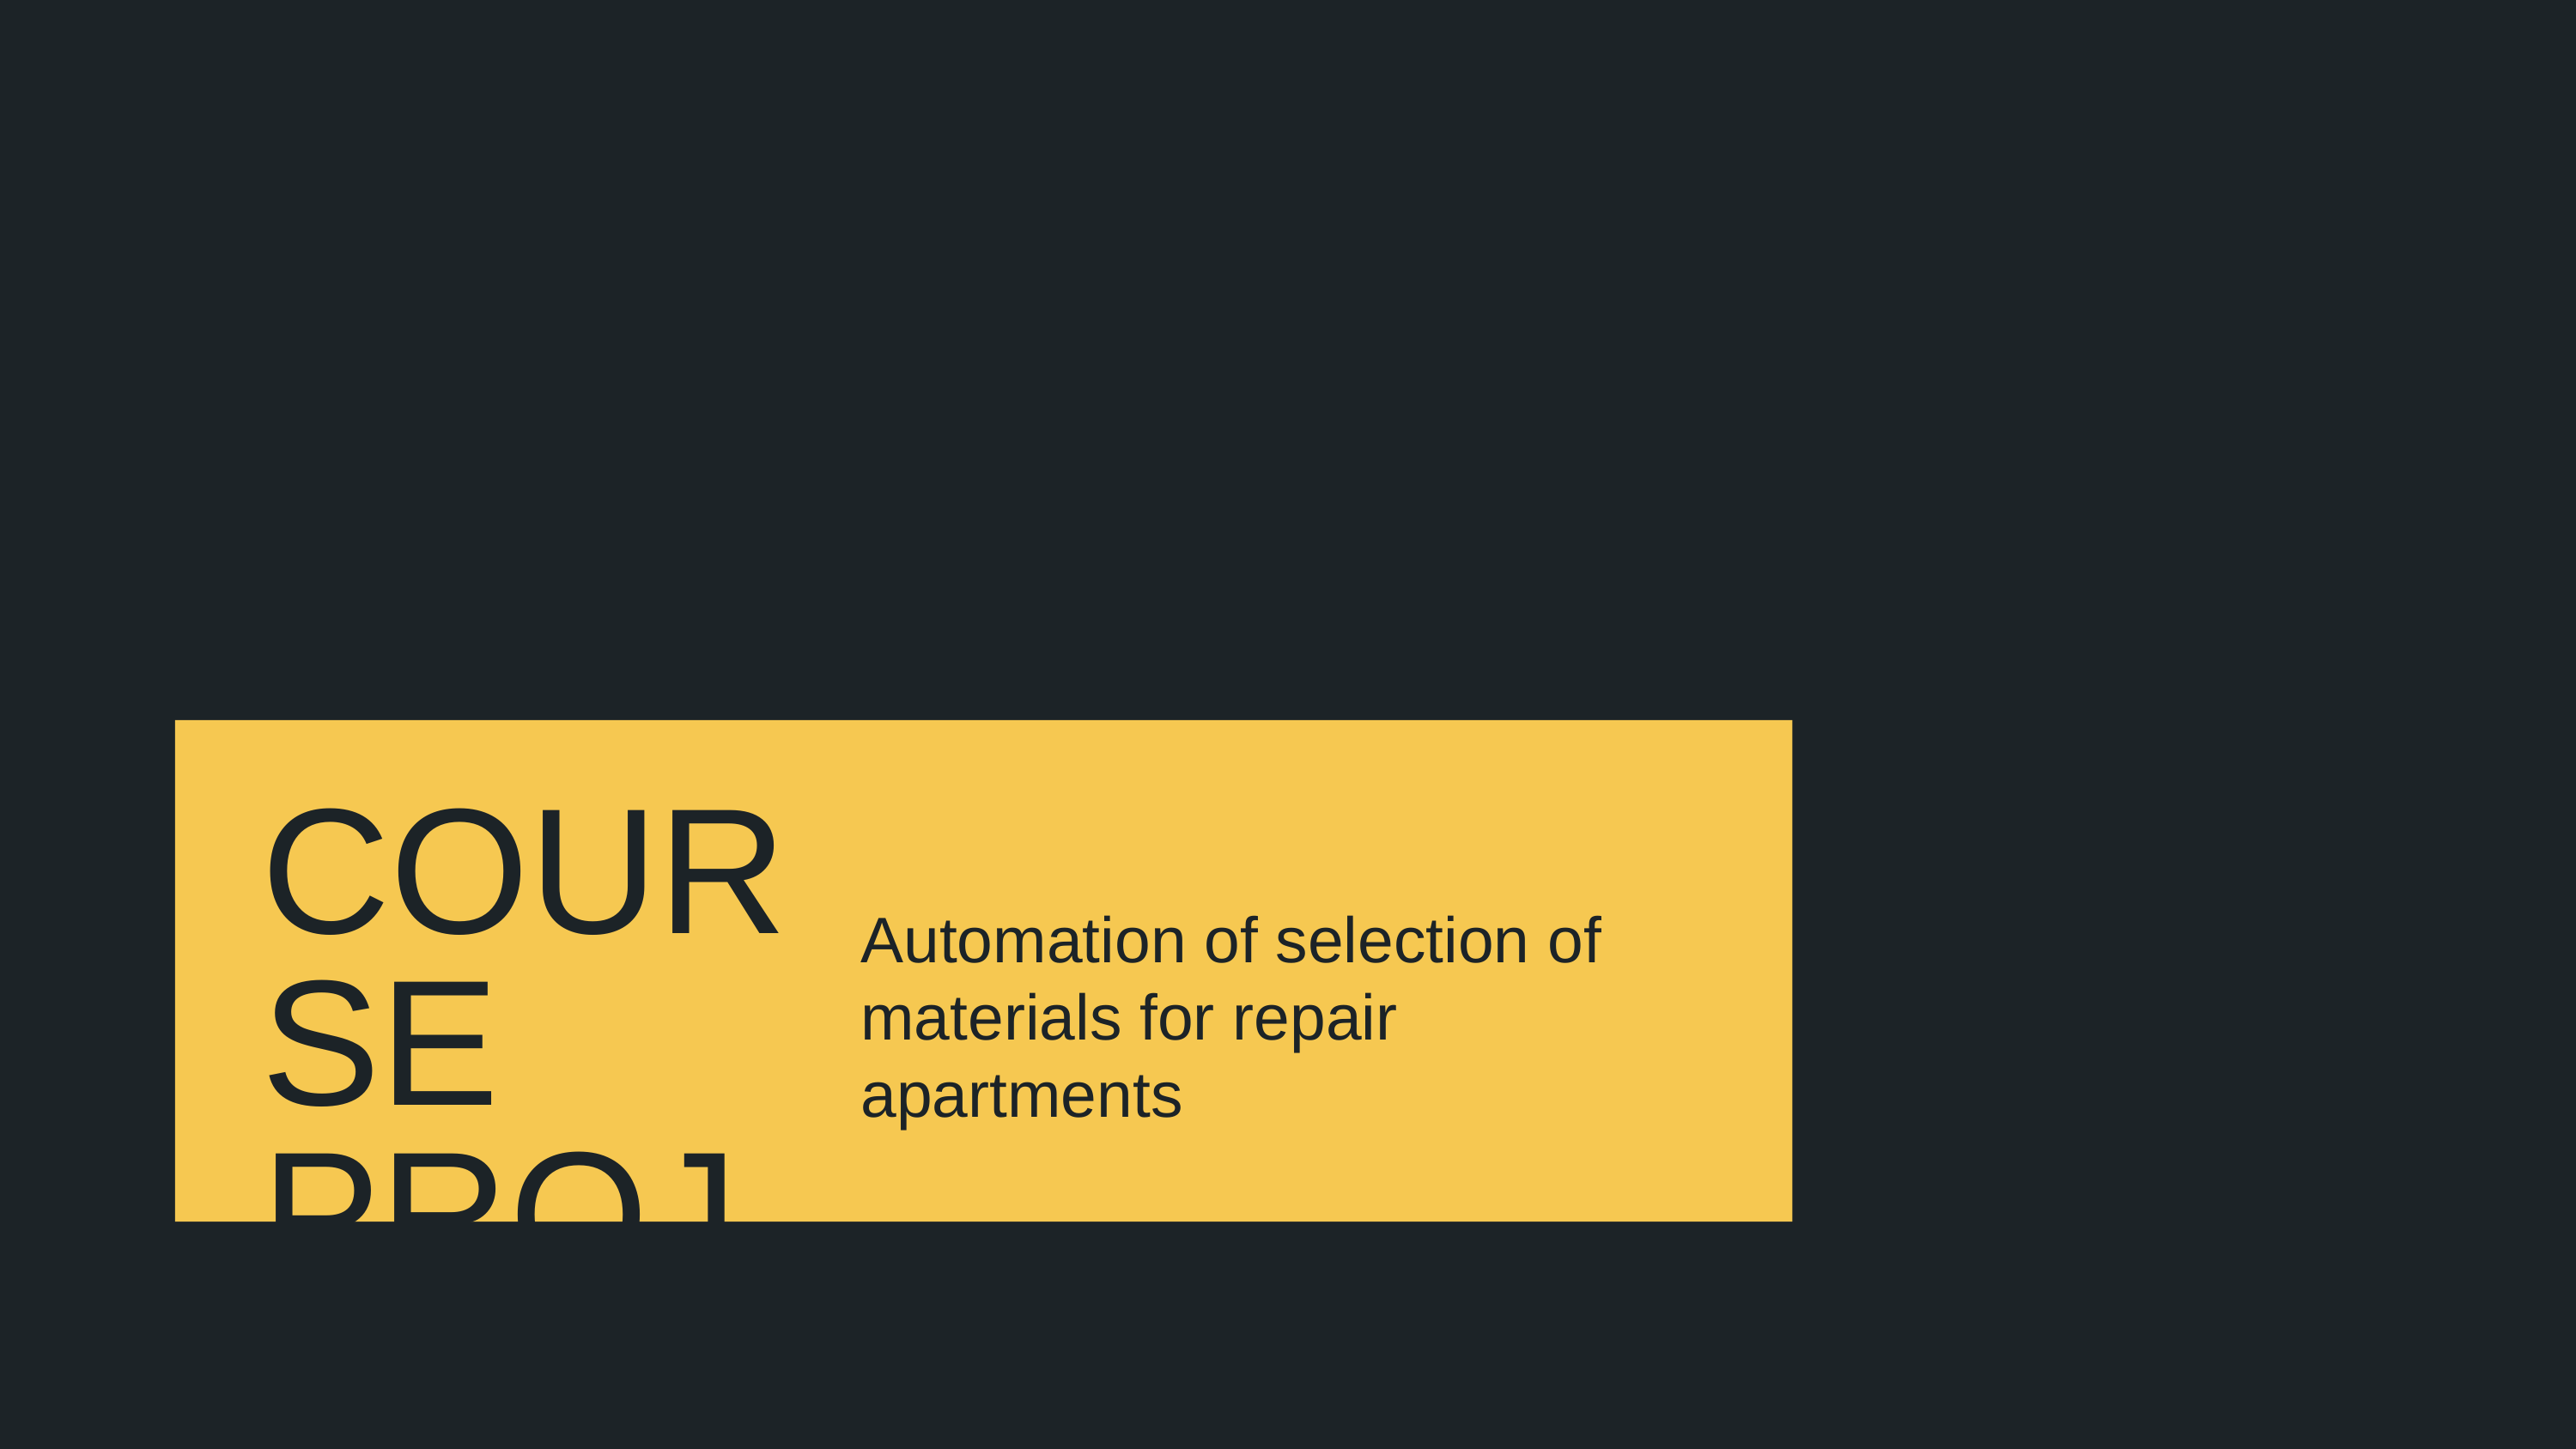

COURSE
PROJECT
Automation of selection of
materials for repair
apartments